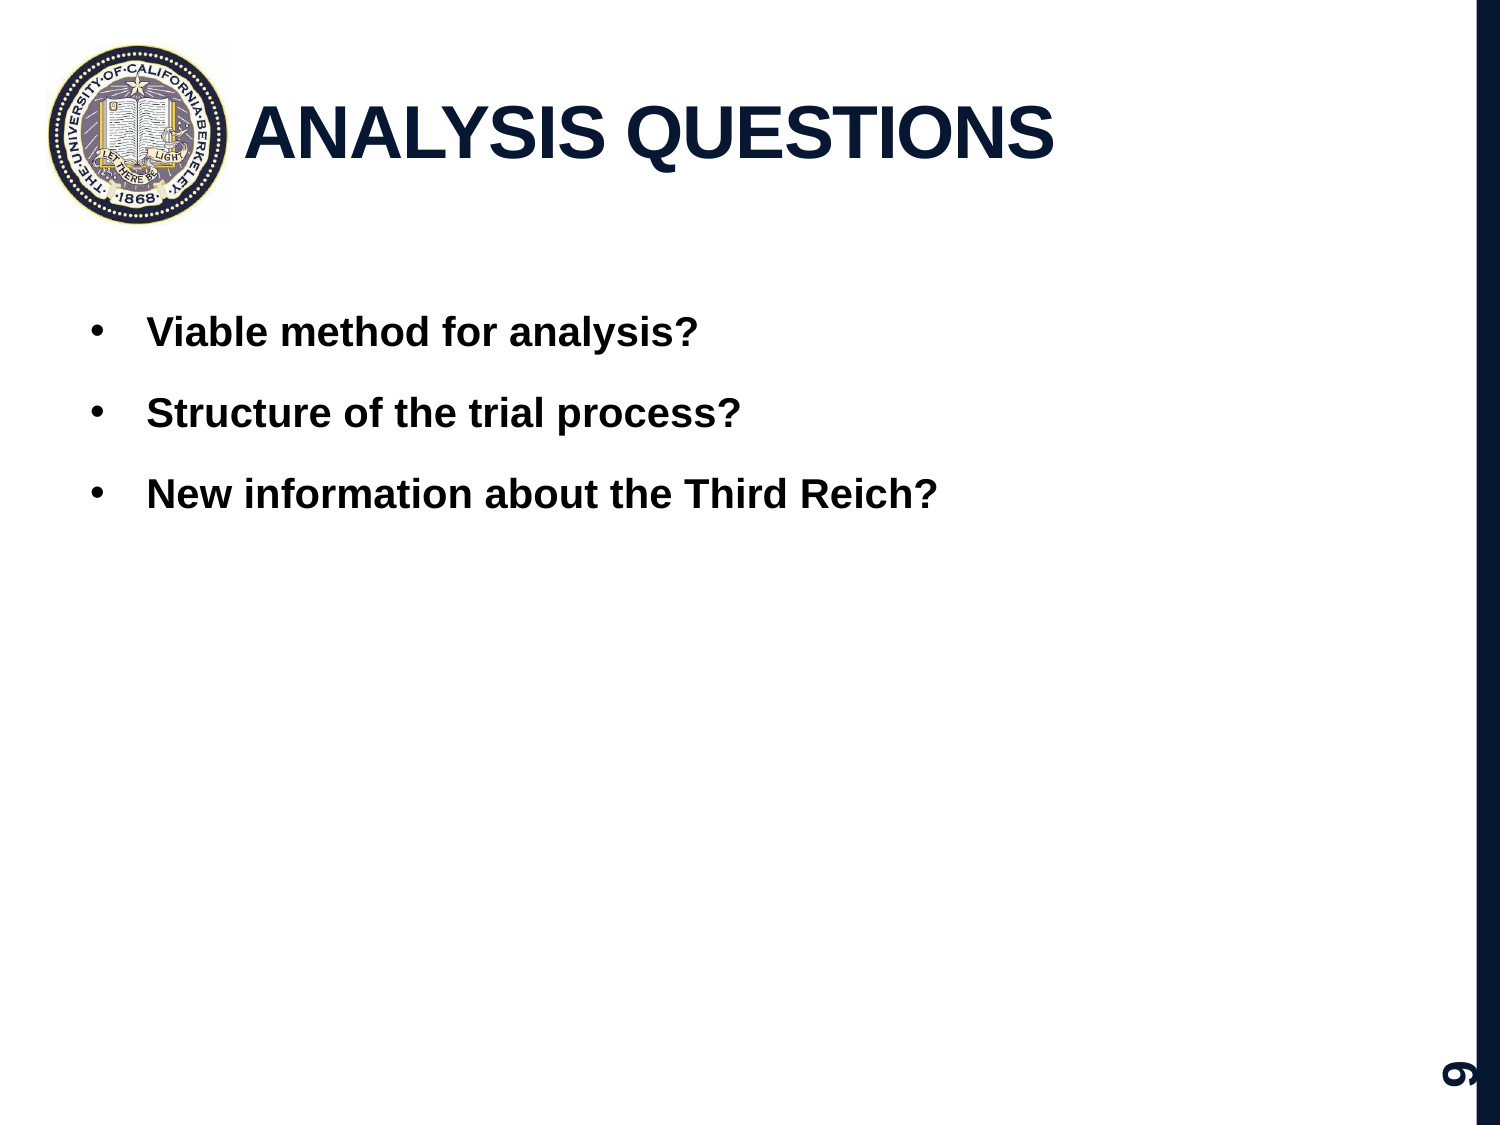

# Analysis Questions
Viable method for analysis?
Structure of the trial process?
New information about the Third Reich?
9